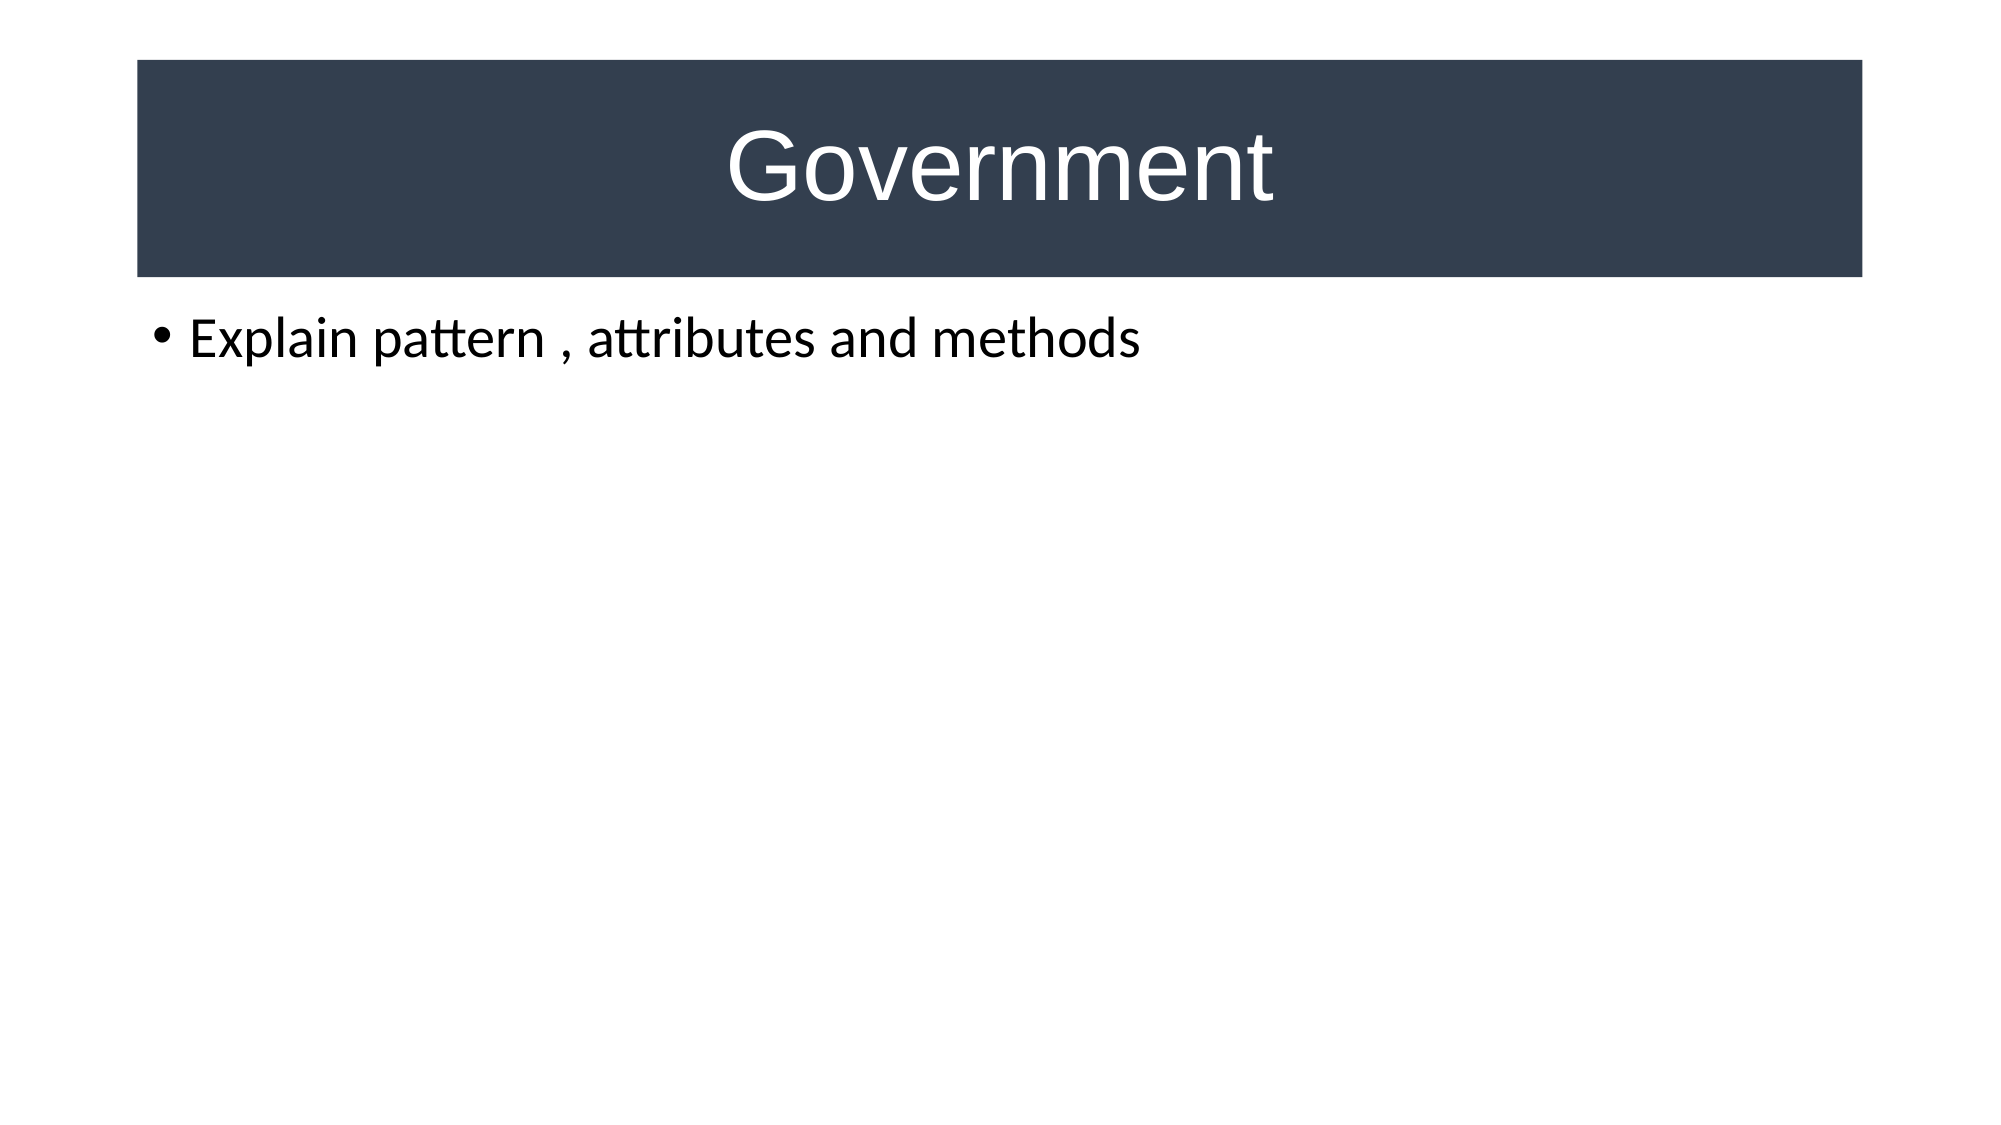

#
Government
Explain pattern , attributes and methods